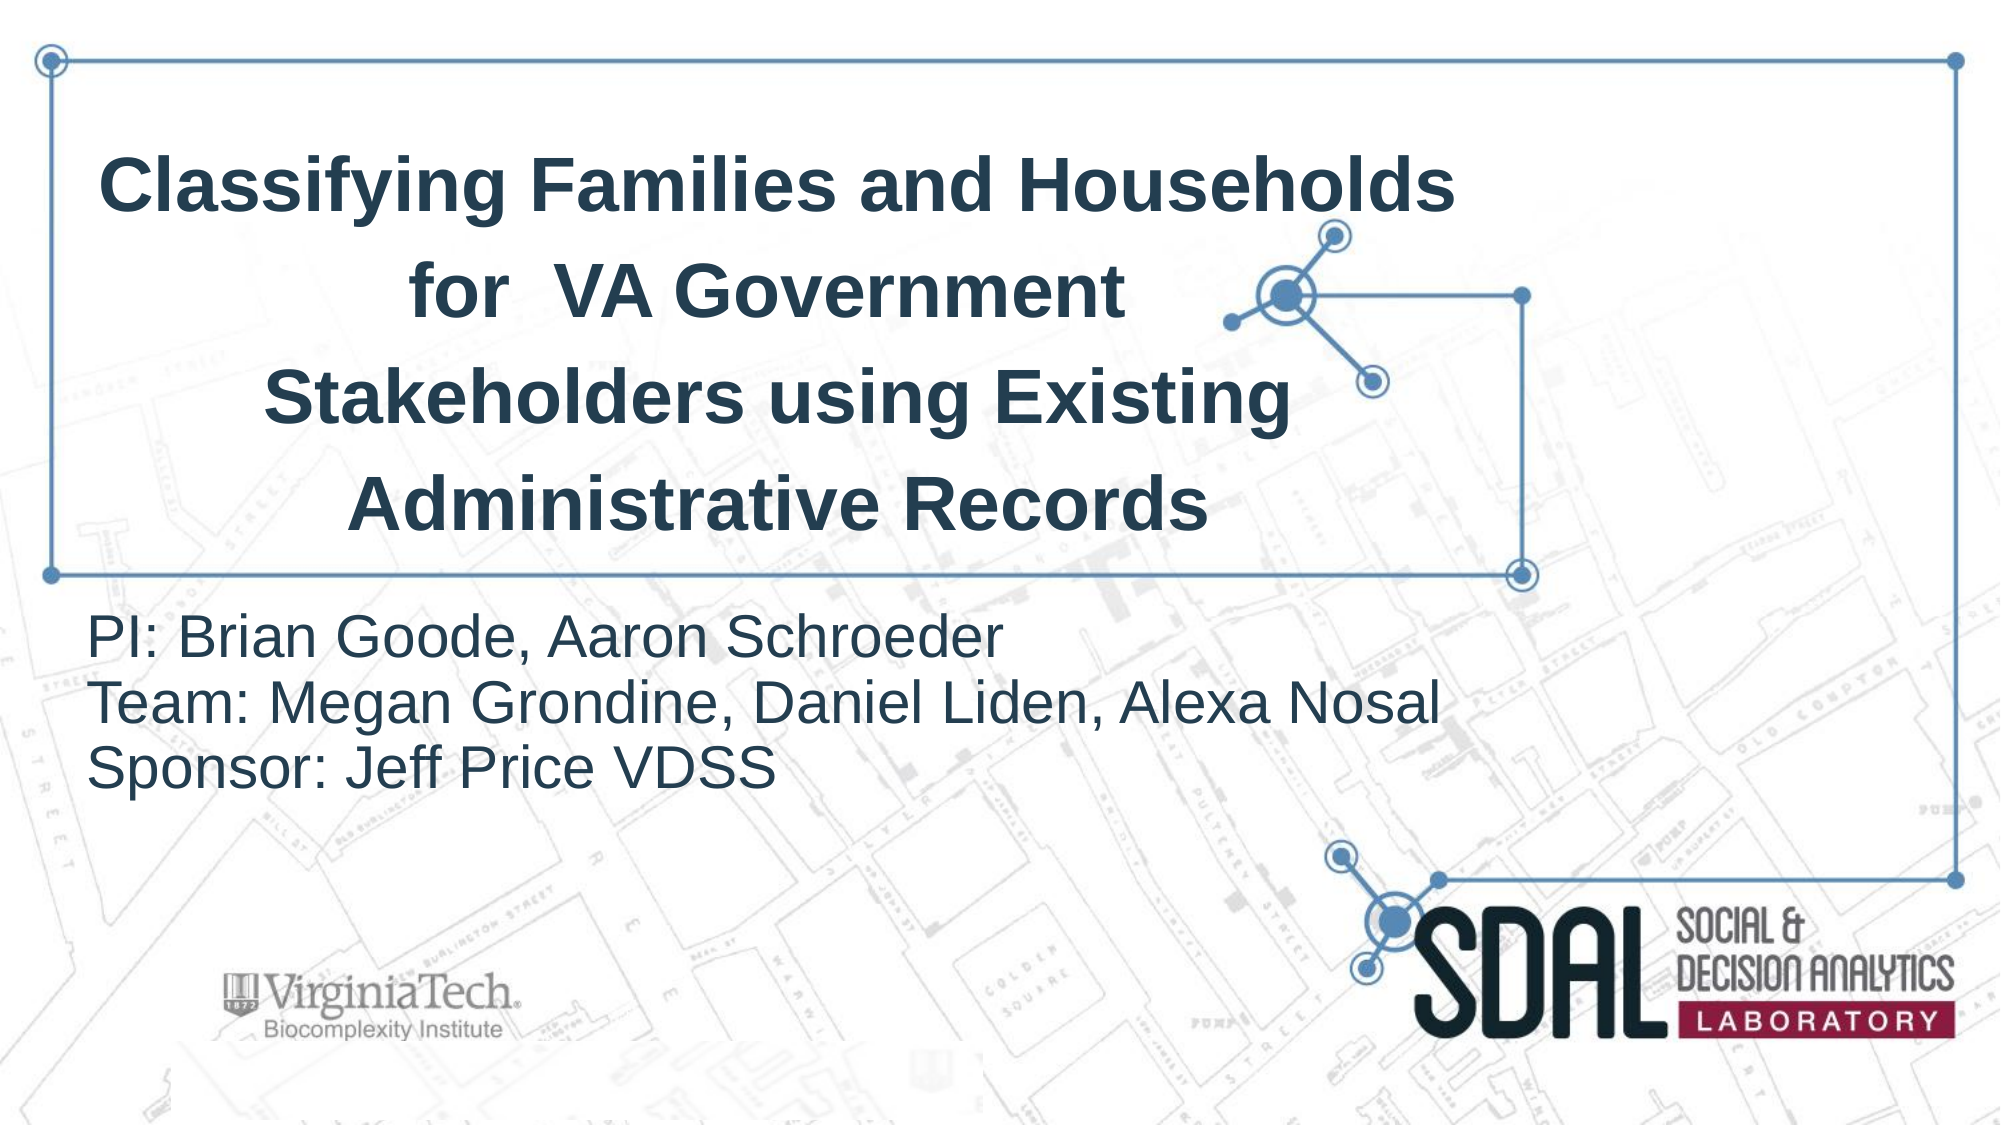

# Classifying Families and Households for  VA Government
Stakeholders using Existing Administrative Records
PI: Brian Goode, Aaron Schroeder
Team: Megan Grondine, Daniel Liden, Alexa Nosal
Sponsor: Jeff Price VDSS